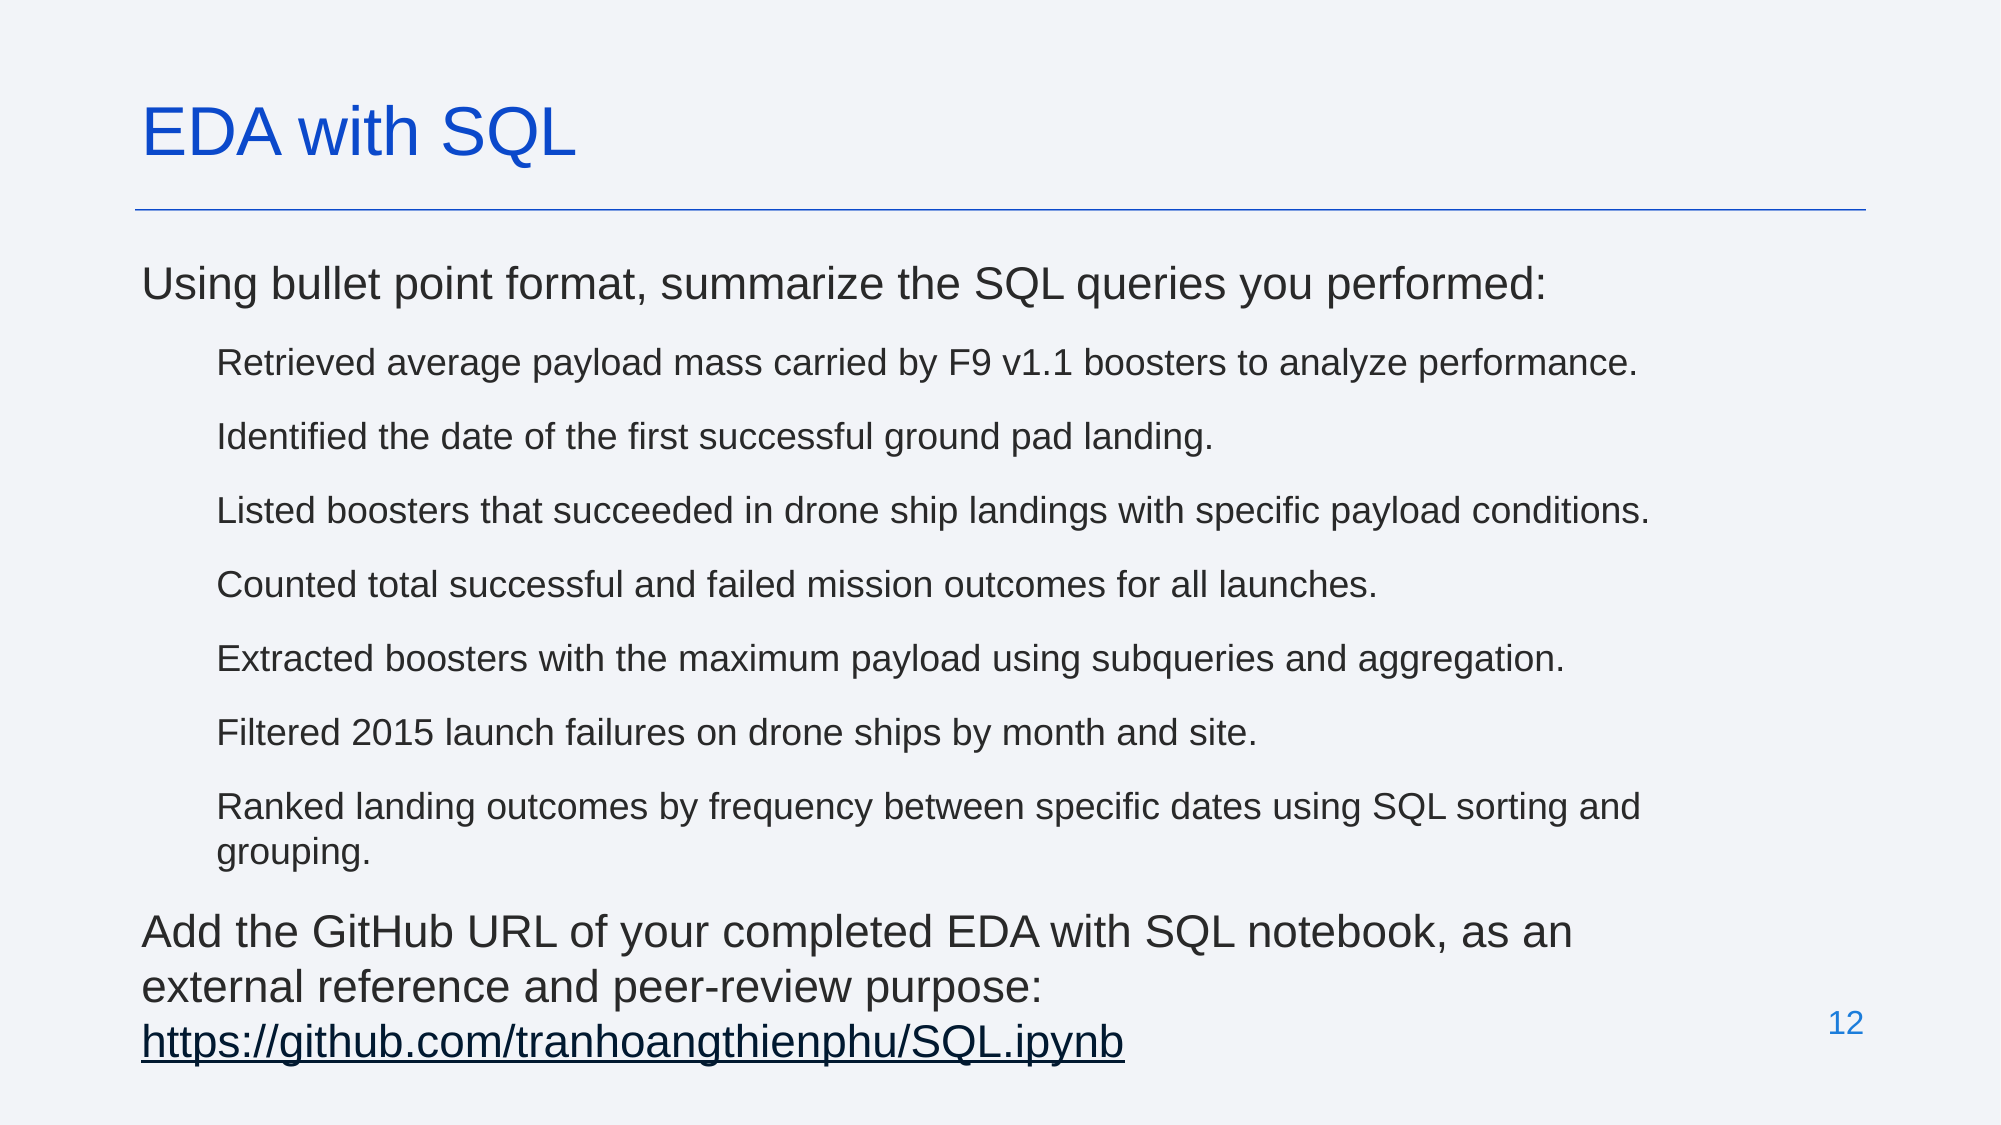

EDA with SQL
Using bullet point format, summarize the SQL queries you performed:
Retrieved average payload mass carried by F9 v1.1 boosters to analyze performance.
Identified the date of the first successful ground pad landing.
Listed boosters that succeeded in drone ship landings with specific payload conditions.
Counted total successful and failed mission outcomes for all launches.
Extracted boosters with the maximum payload using subqueries and aggregation.
Filtered 2015 launch failures on drone ships by month and site.
Ranked landing outcomes by frequency between specific dates using SQL sorting and grouping.
Add the GitHub URL of your completed EDA with SQL notebook, as an external reference and peer-review purpose: https://github.com/tranhoangthienphu/SQL.ipynb

12